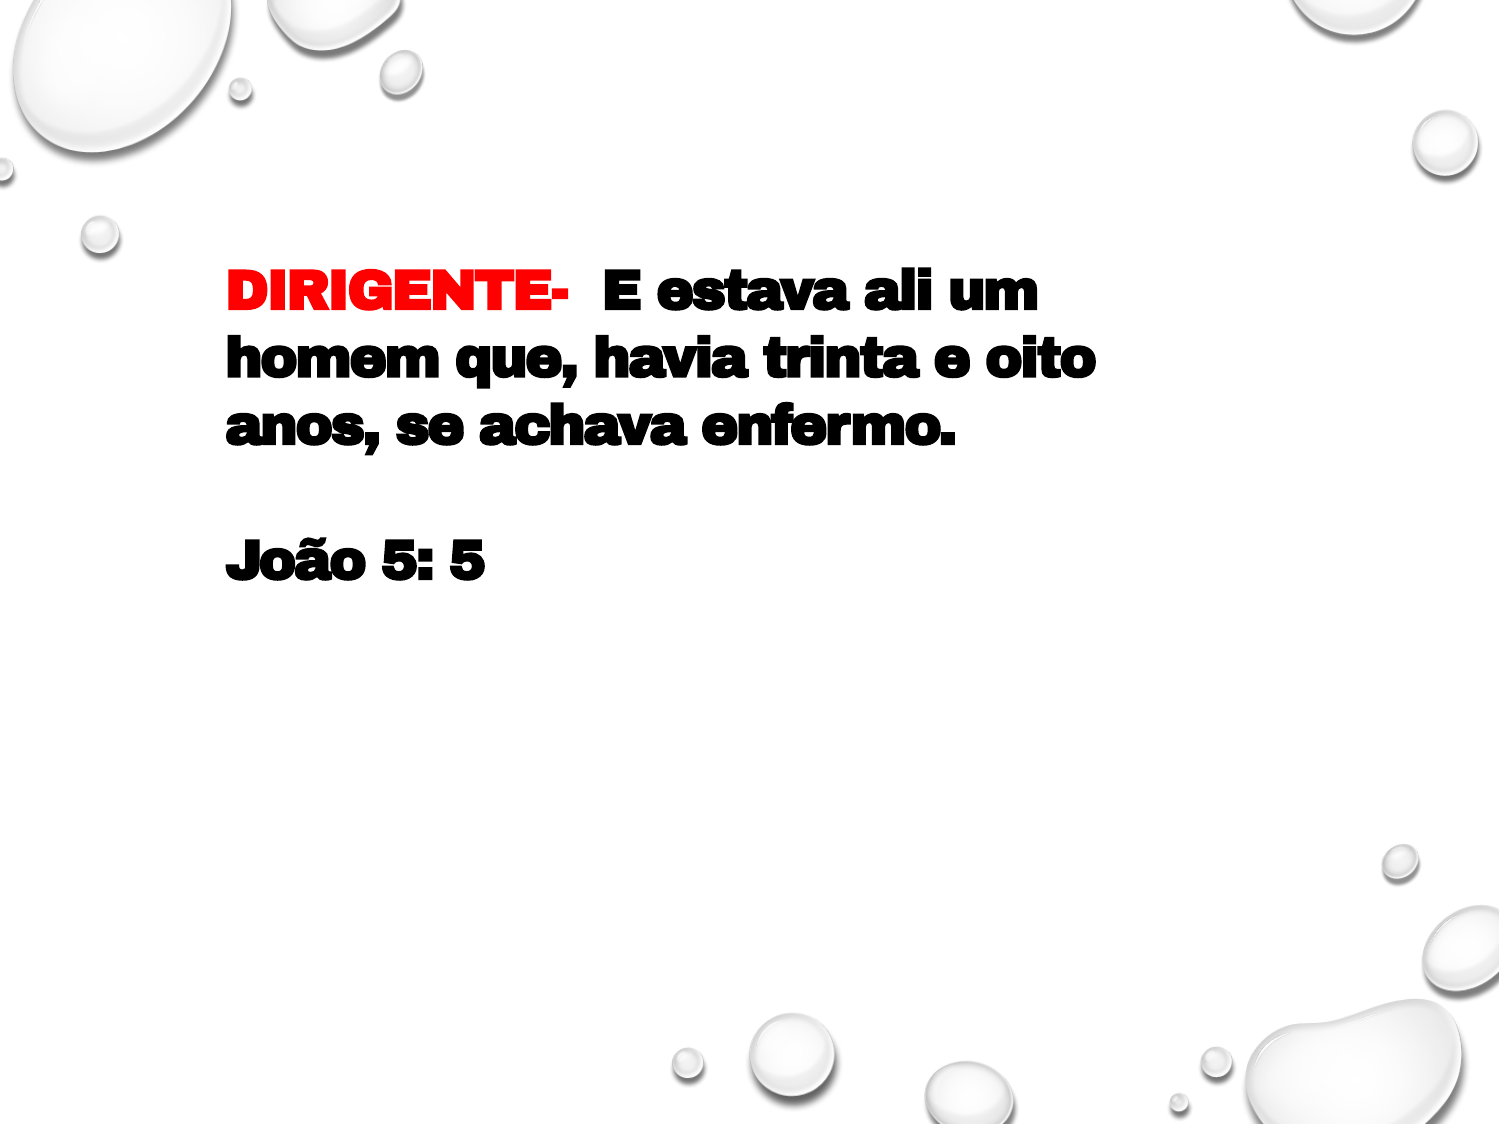

DIRIGENTE-  E estava ali um homem que, havia trinta e oito anos, se achava enfermo.

João 5: 5